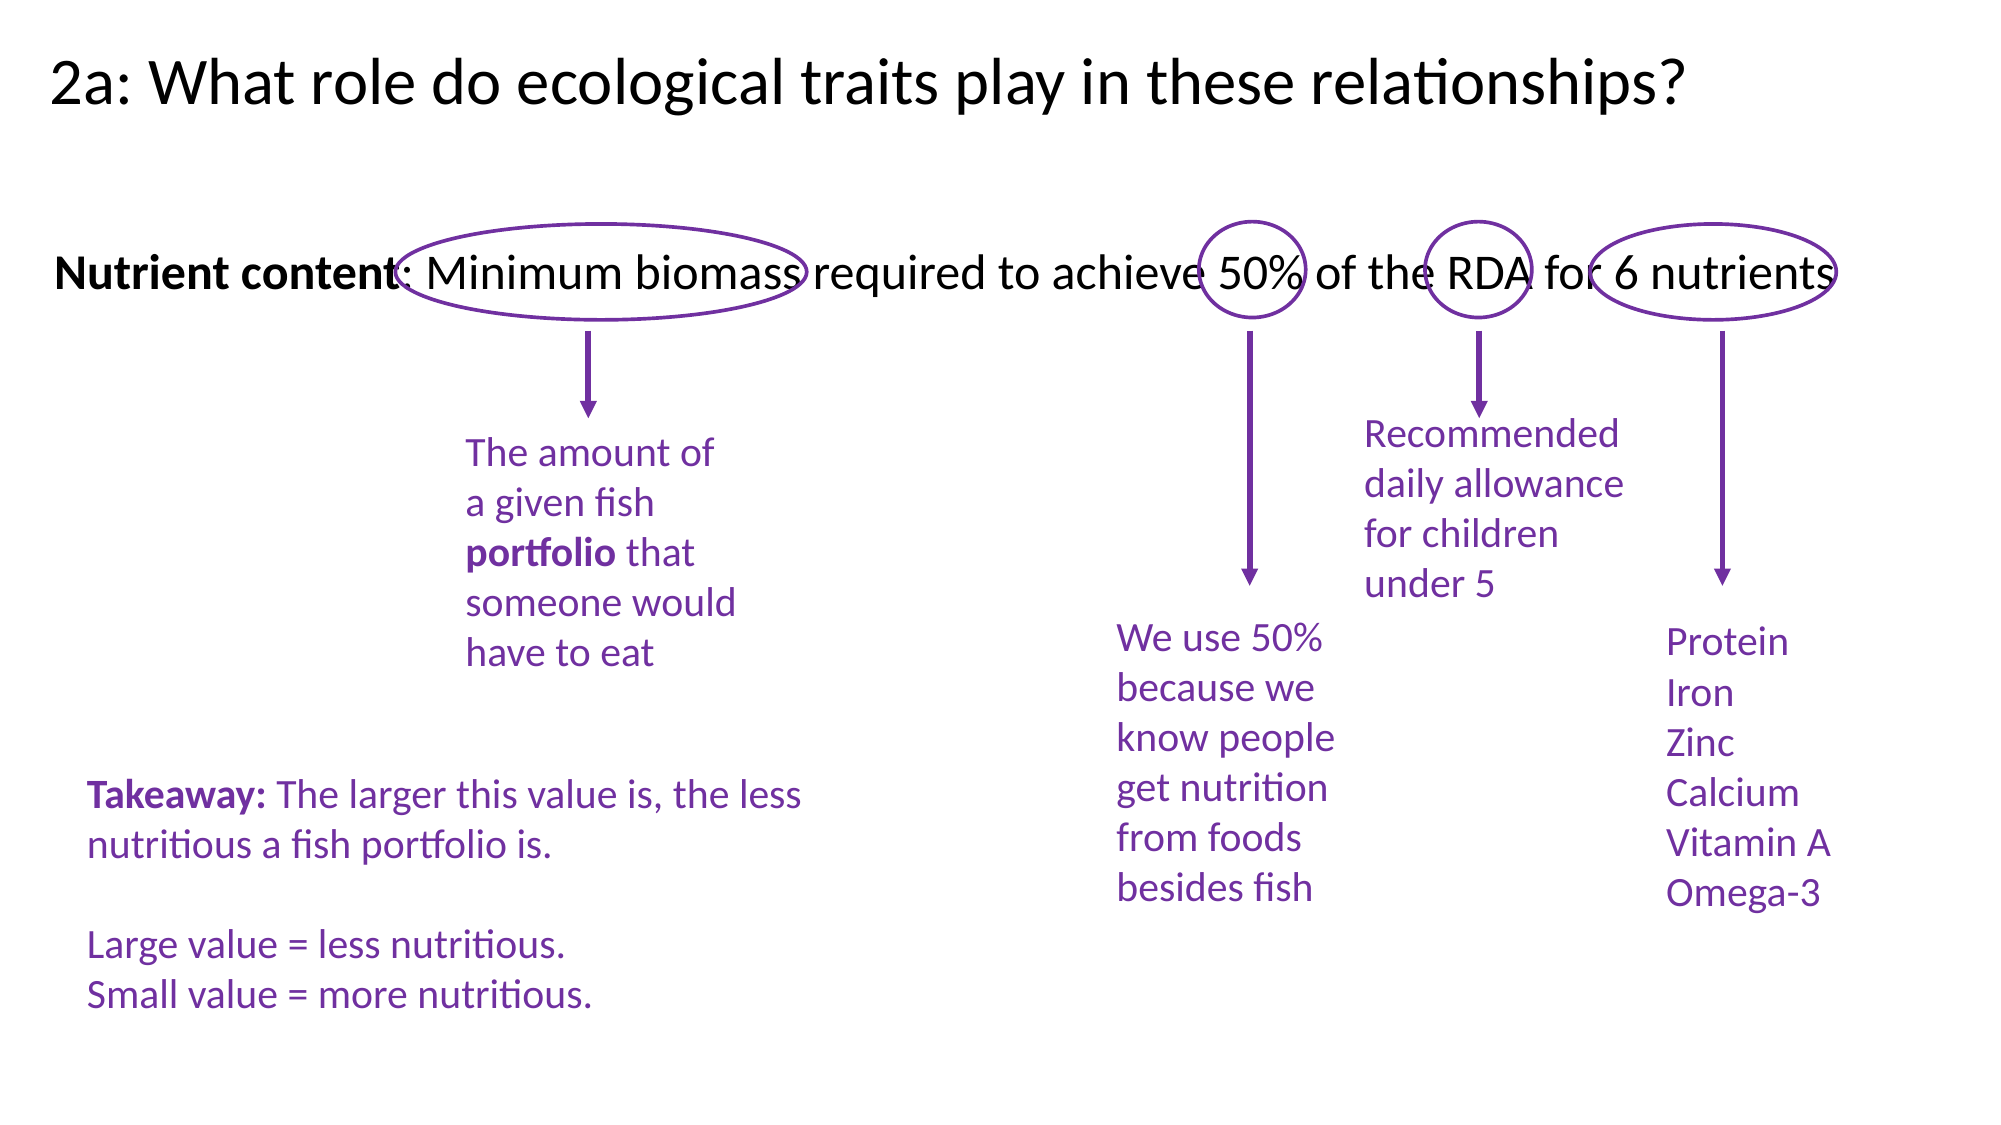

2a: What role do ecological traits play in these relationships?

Nutrient content: Minimum biomass required to achieve 50% of the RDA for 6 nutrients
Recommended daily allowance for children under 5
The amount of a given fish portfolio that someone would have to eat
We use 50% because we know people get nutrition from foods besides fish
Protein
Iron
Zinc
Calcium
Vitamin A
Omega-3
Takeaway: The larger this value is, the less nutritious a fish portfolio is.

Large value = less nutritious.
Small value = more nutritious.